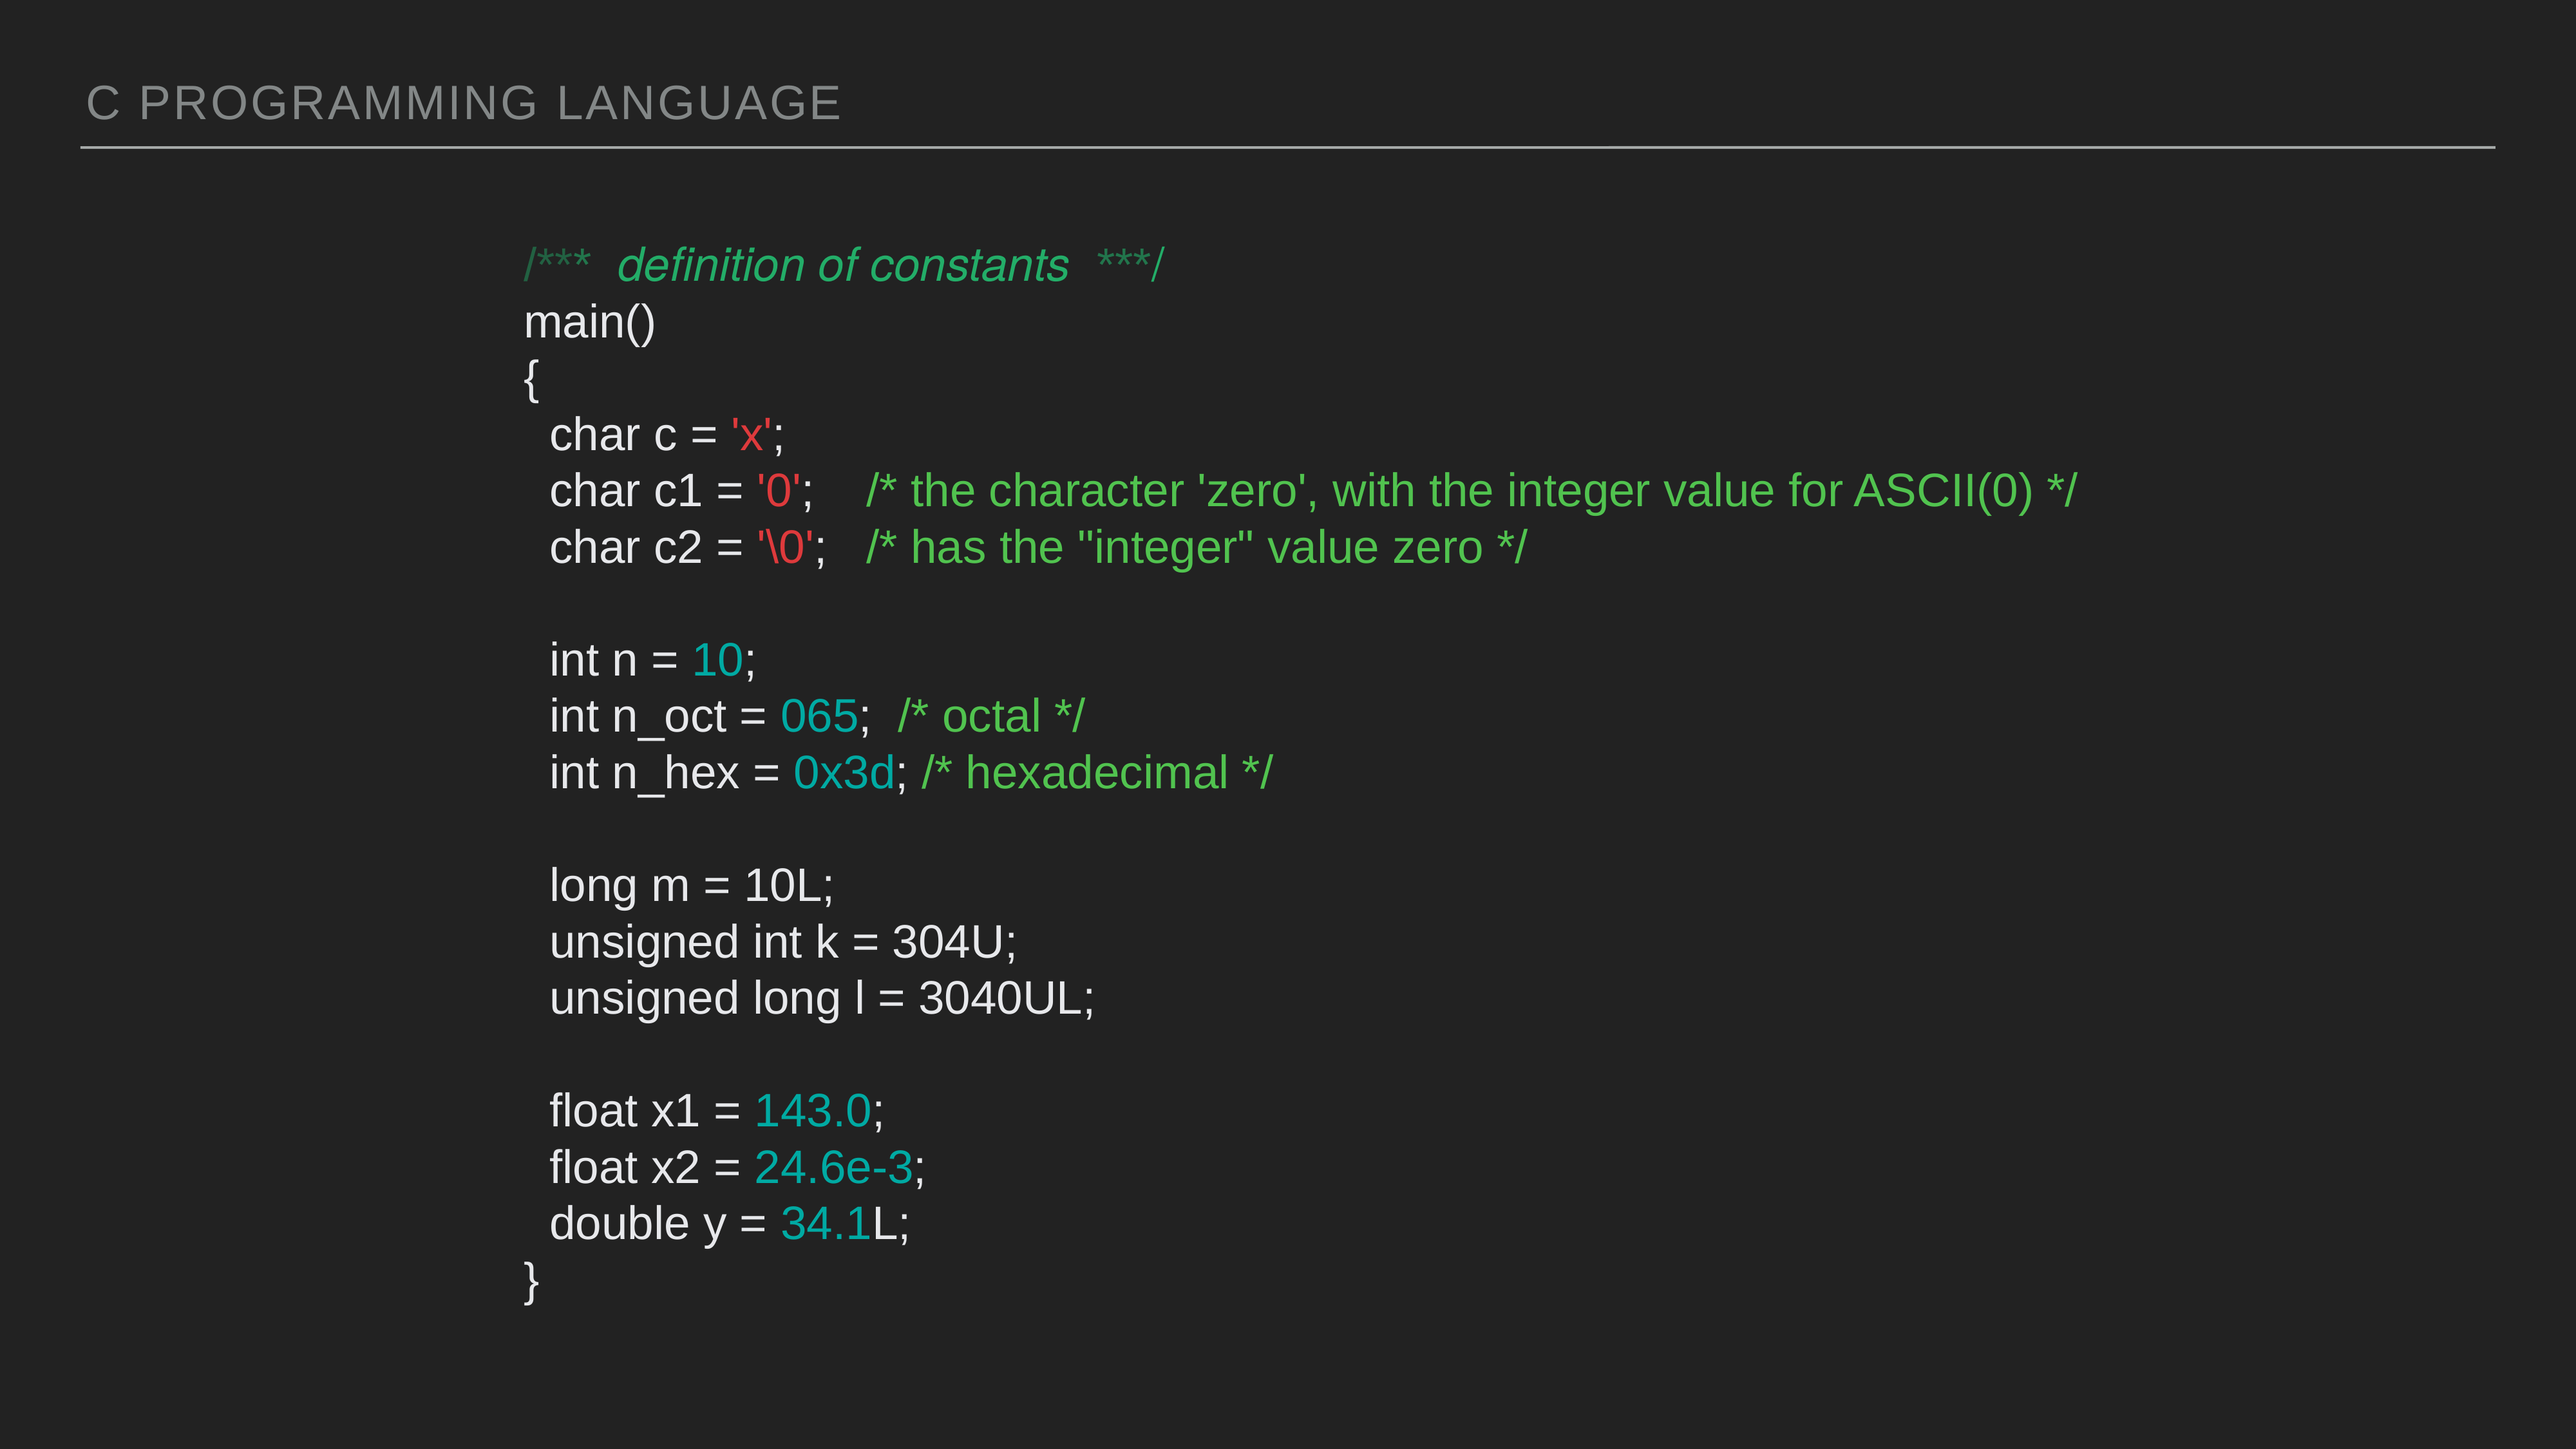

C programming language
/***  definition of constants  ***/
main()
{
  char c = 'x';
  char c1 = '0';    /* the character 'zero', with the integer value for ASCII(0) */
  char c2 = '\0';   /* has the "integer" value zero */

  int n = 10;
  int n_oct = 065;  /* octal */
  int n_hex = 0x3d; /* hexadecimal */

  long m = 10L;
  unsigned int k = 304U;
  unsigned long l = 3040UL;

  float x1 = 143.0;
  float x2 = 24.6e-3;
  double y = 34.1L;
}